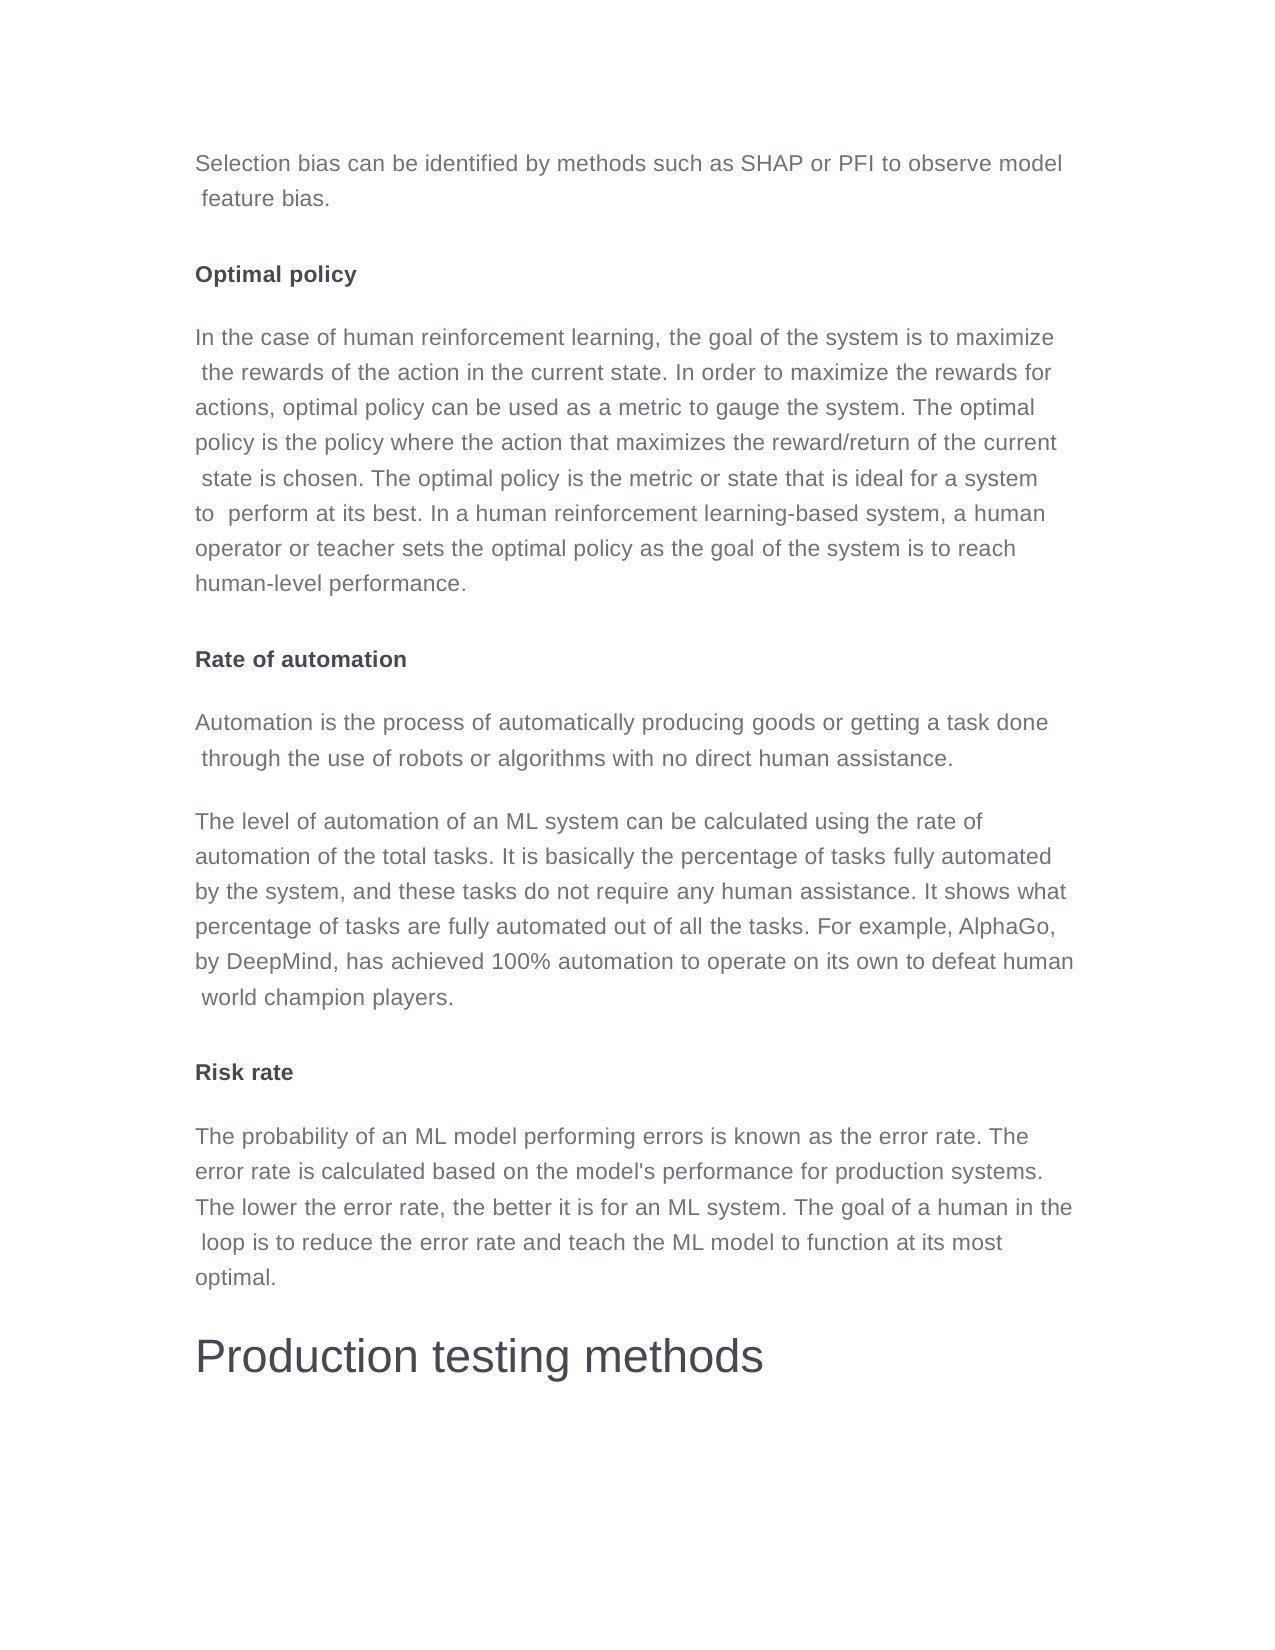

Selection bias can be identified by methods such as SHAP or PFI to observe model  feature bias.

Optimal policy

In the case of human reinforcement learning, the goal of the system is to maximize  the rewards of the action in the current state. In order to maximize the rewards for  actions, optimal policy can be used as a metric to gauge the system. The optimal  policy is the policy where the action that maximizes the reward/return of the current  state is chosen. The optimal policy is the metric or state that is ideal for a system to  perform at its best. In a human reinforcement learning-based system, a human  operator or teacher sets the optimal policy as the goal of the system is to reach  human-level performance.

Rate of automation

Automation is the process of automatically producing goods or getting a task done  through the use of robots or algorithms with no direct human assistance.

The level of automation of an ML system can be calculated using the rate of  automation of the total tasks. It is basically the percentage of tasks fully automated  by the system, and these tasks do not require any human assistance. It shows what  percentage of tasks are fully automated out of all the tasks. For example, AlphaGo,  by DeepMind, has achieved 100% automation to operate on its own to defeat human  world champion players.

Risk rate

The probability of an ML model performing errors is known as the error rate. The  error rate is calculated based on the model's performance for production systems.  The lower the error rate, the better it is for an ML system. The goal of a human in the  loop is to reduce the error rate and teach the ML model to function at its most  optimal.
Production testing methods